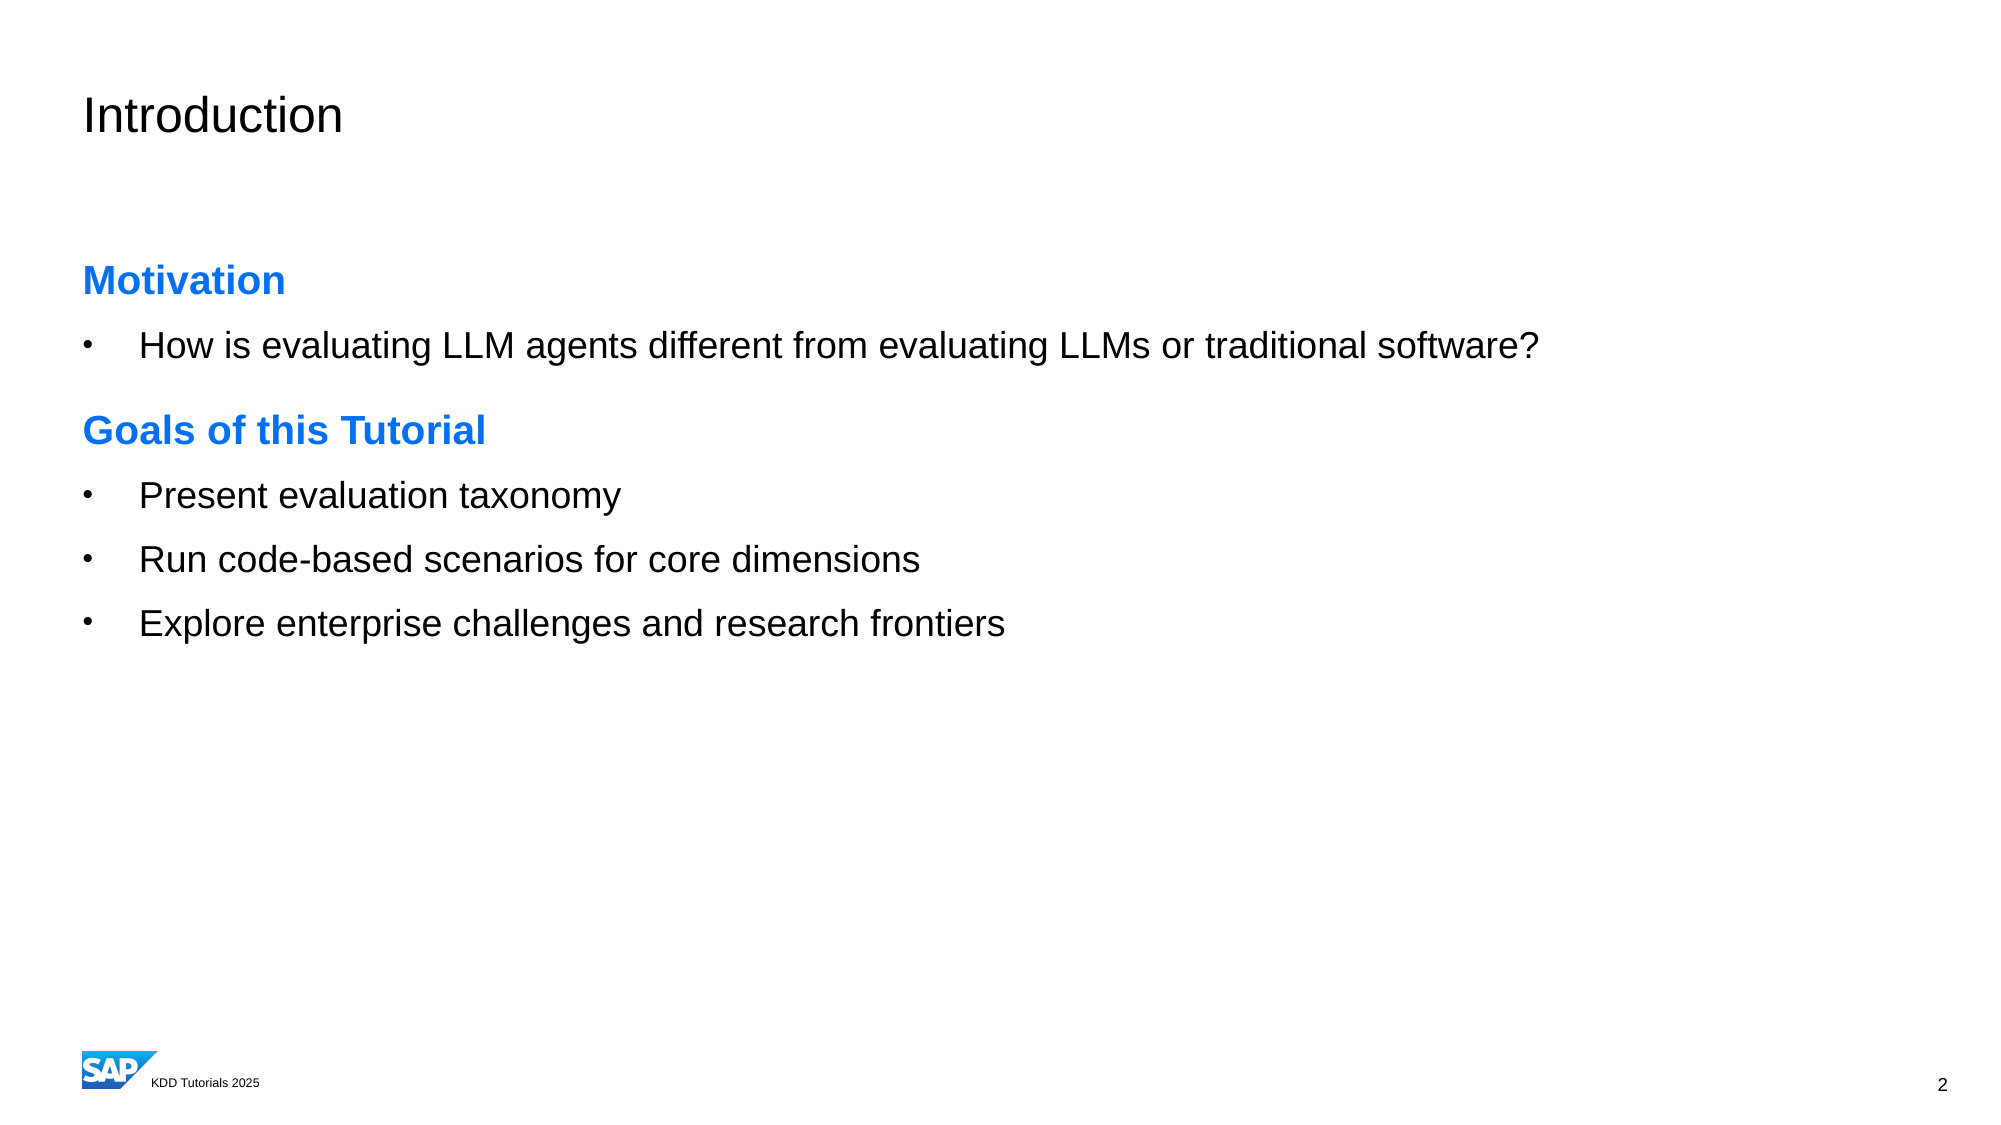

# Introduction
Motivation
How is evaluating LLM agents different from evaluating LLMs or traditional software?
Goals of this Tutorial
Present evaluation taxonomy
Run code-based scenarios for core dimensions
Explore enterprise challenges and research frontiers